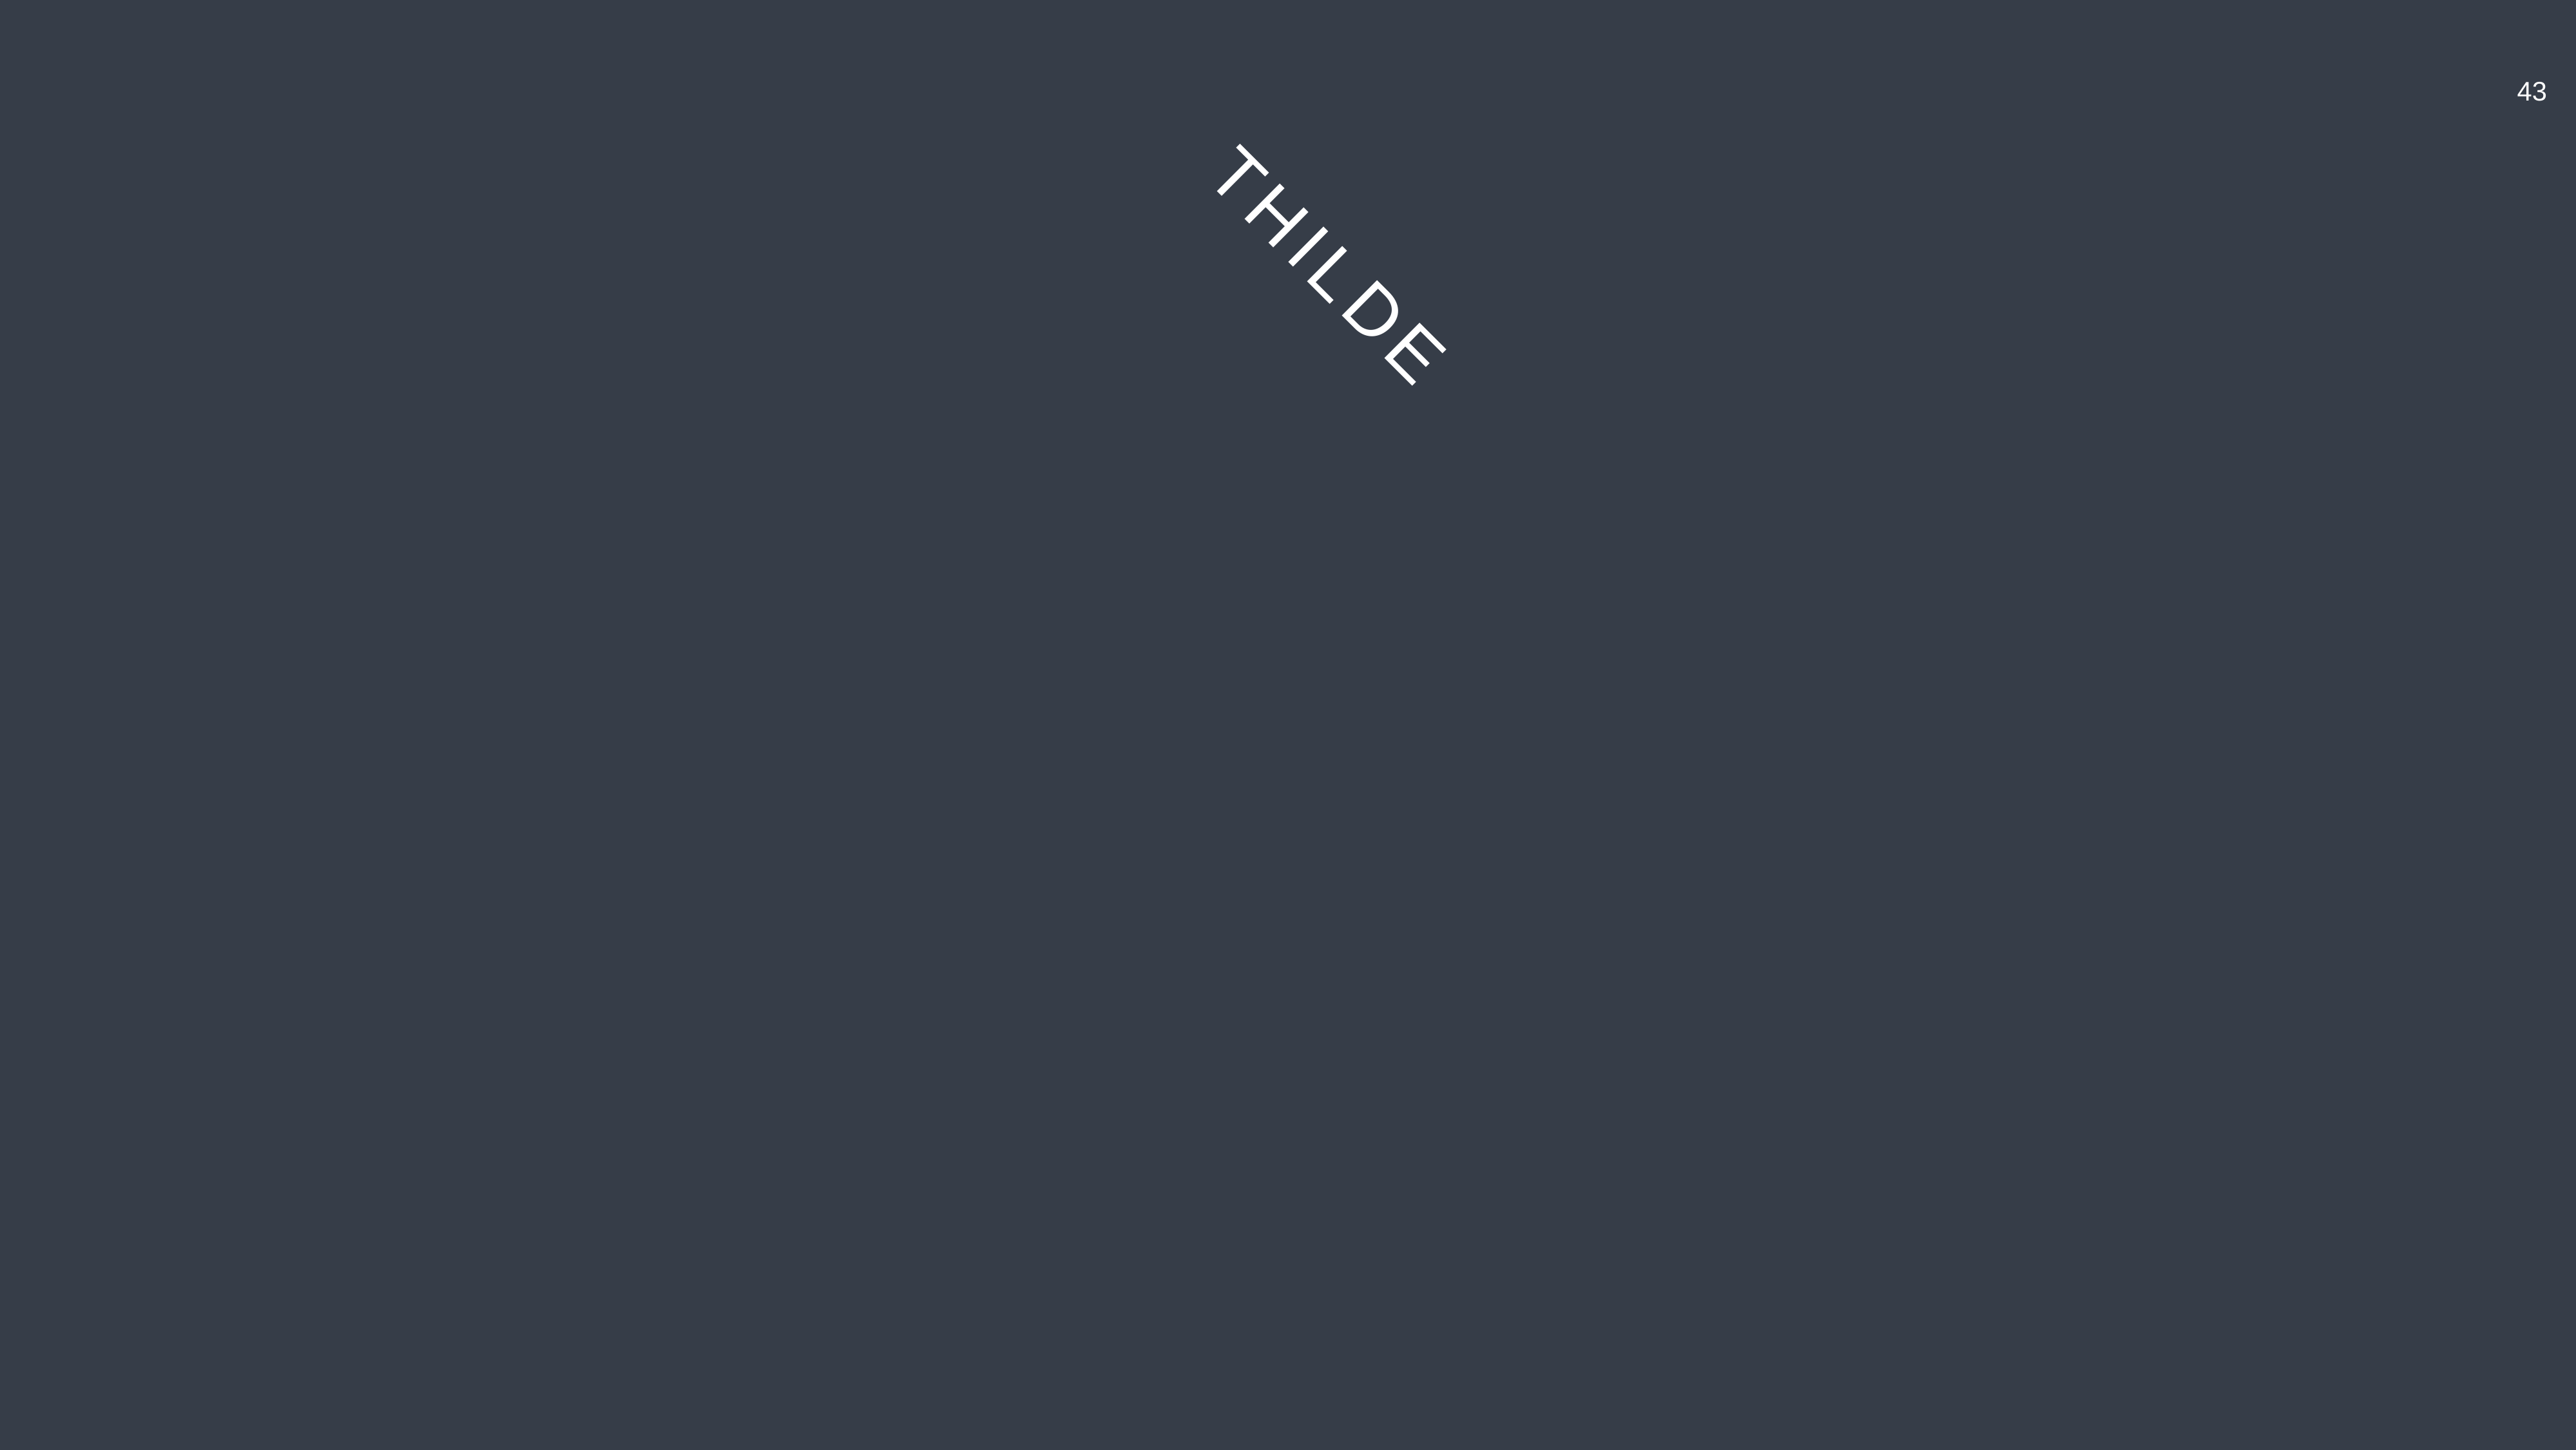

43
THILDE
YEAH!
YOU HAVE A BASH SHELL & TERMINAL ALREADY.